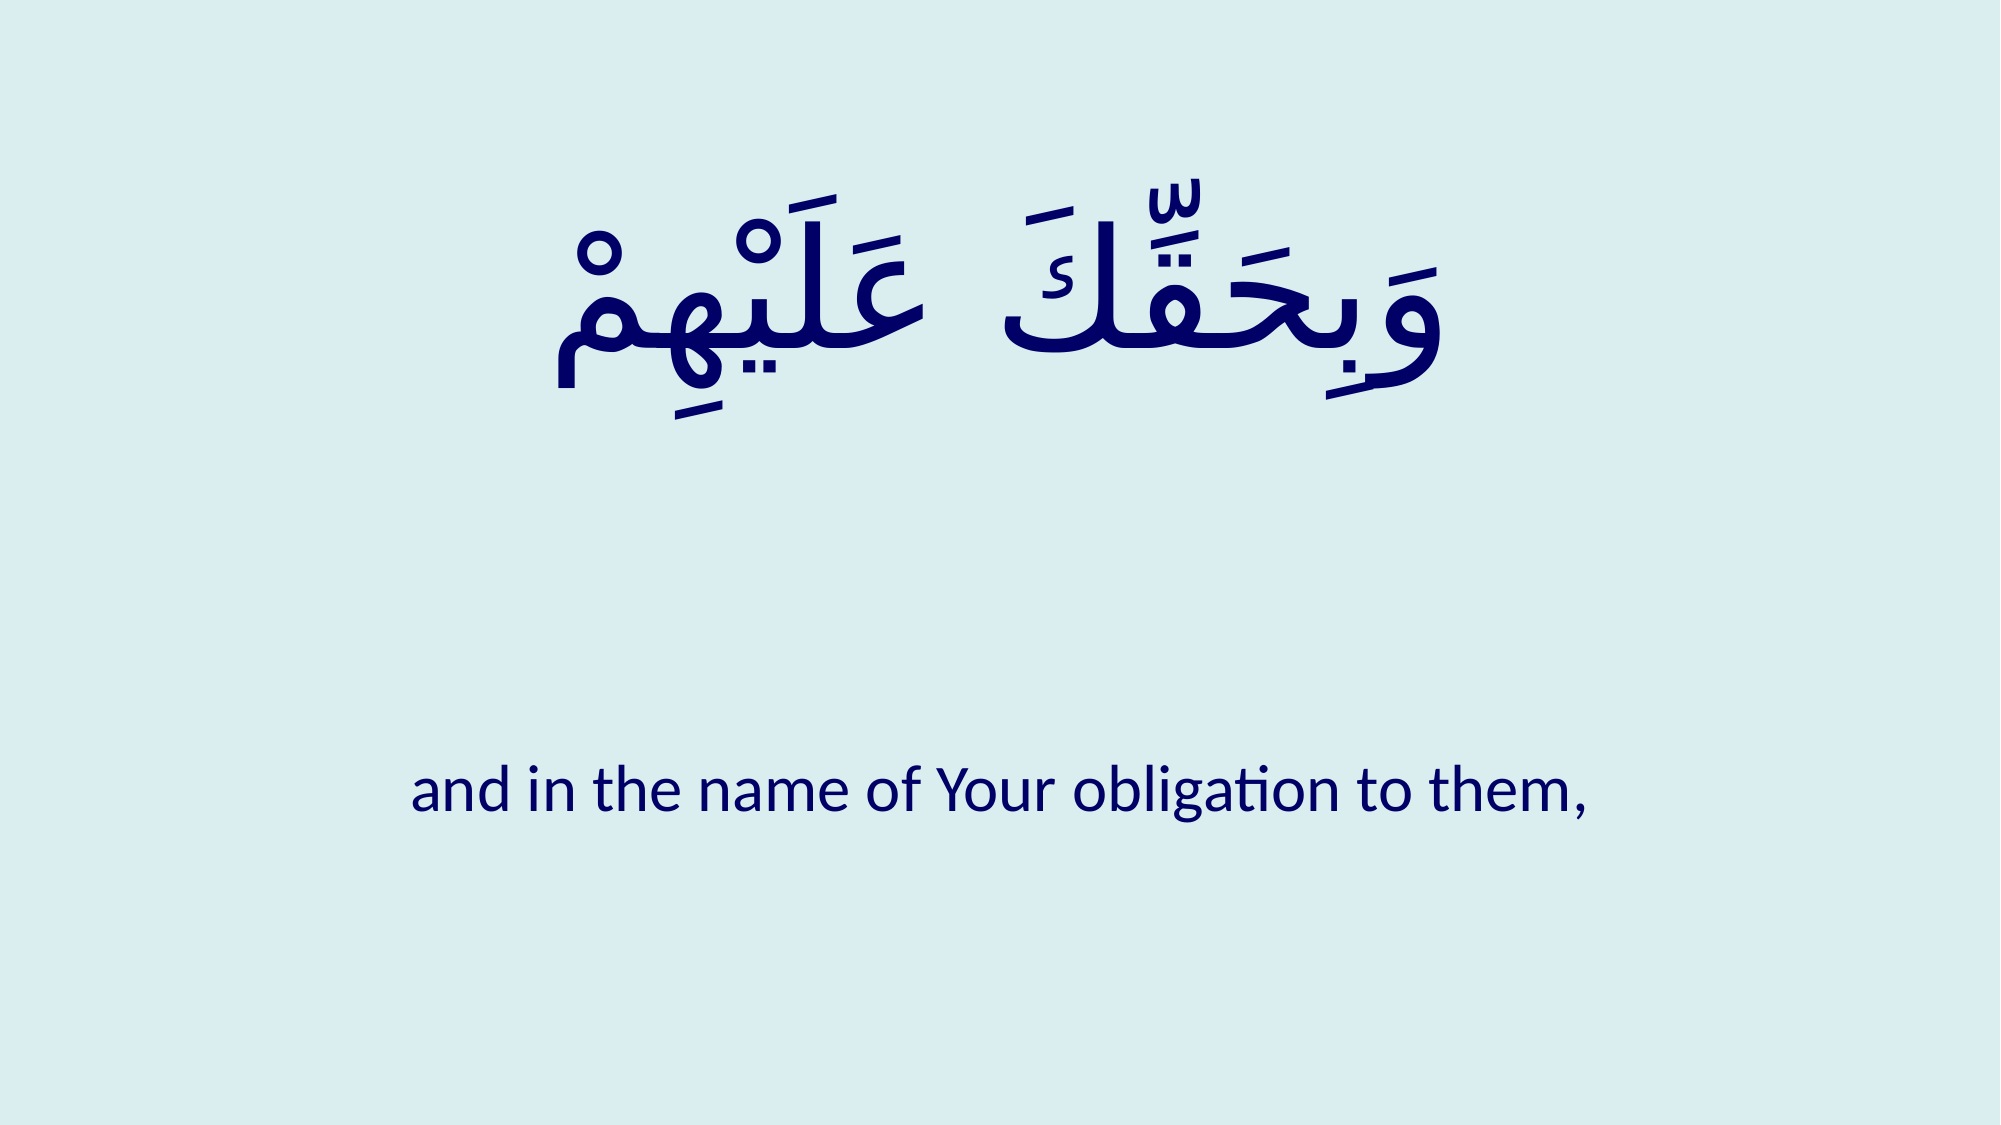

# وَبِحَقِّكَ عَلَيْهِمْ
and in the name of Your obligation to them,